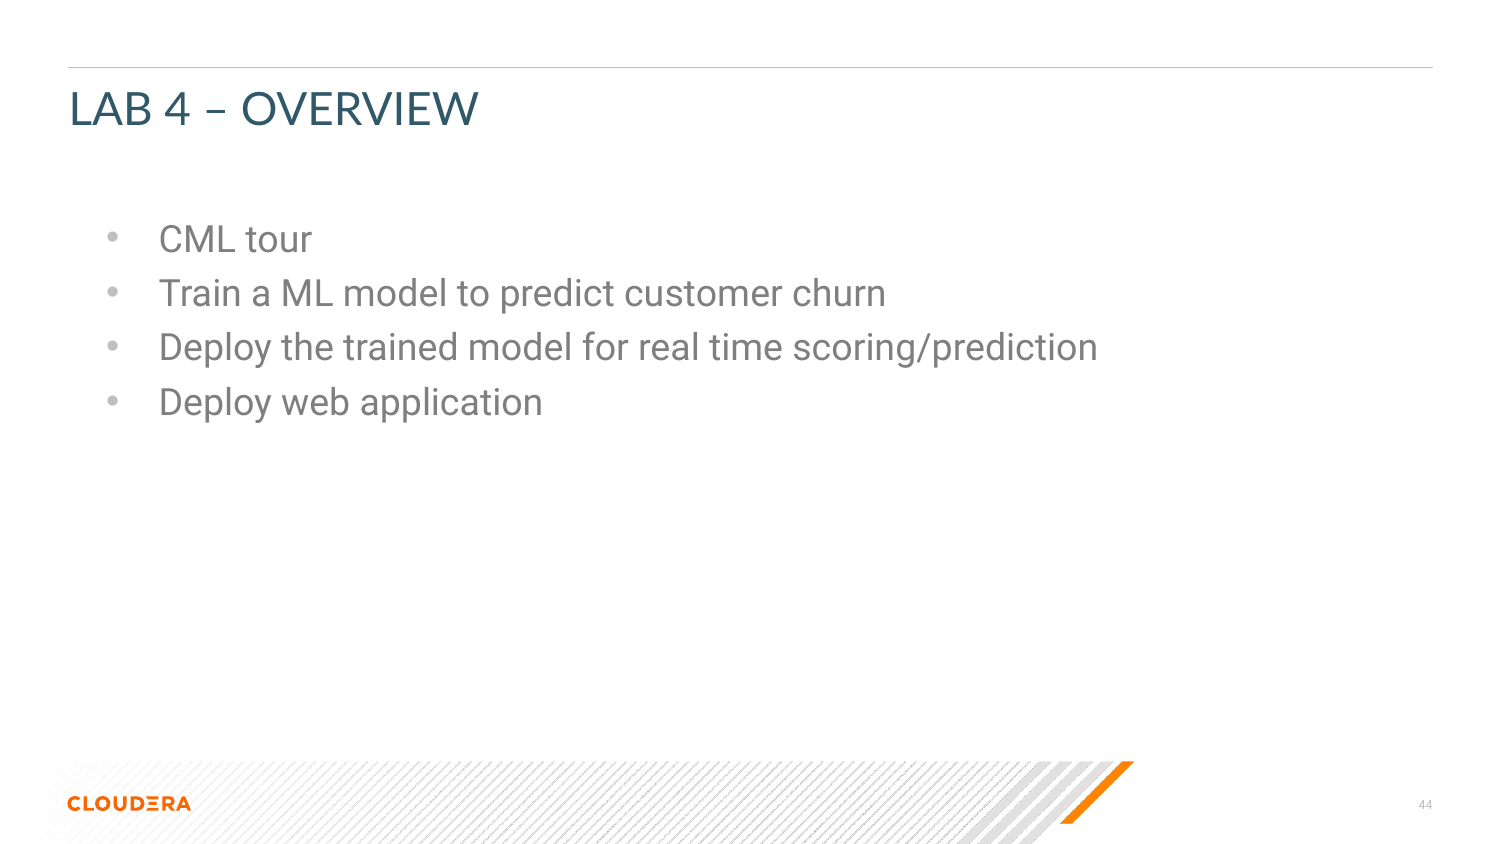

# LAB 4 – OVERVIEW

CML tour
Train a ML model to predict customer churn
Deploy the trained model for real time scoring/prediction
Deploy web application